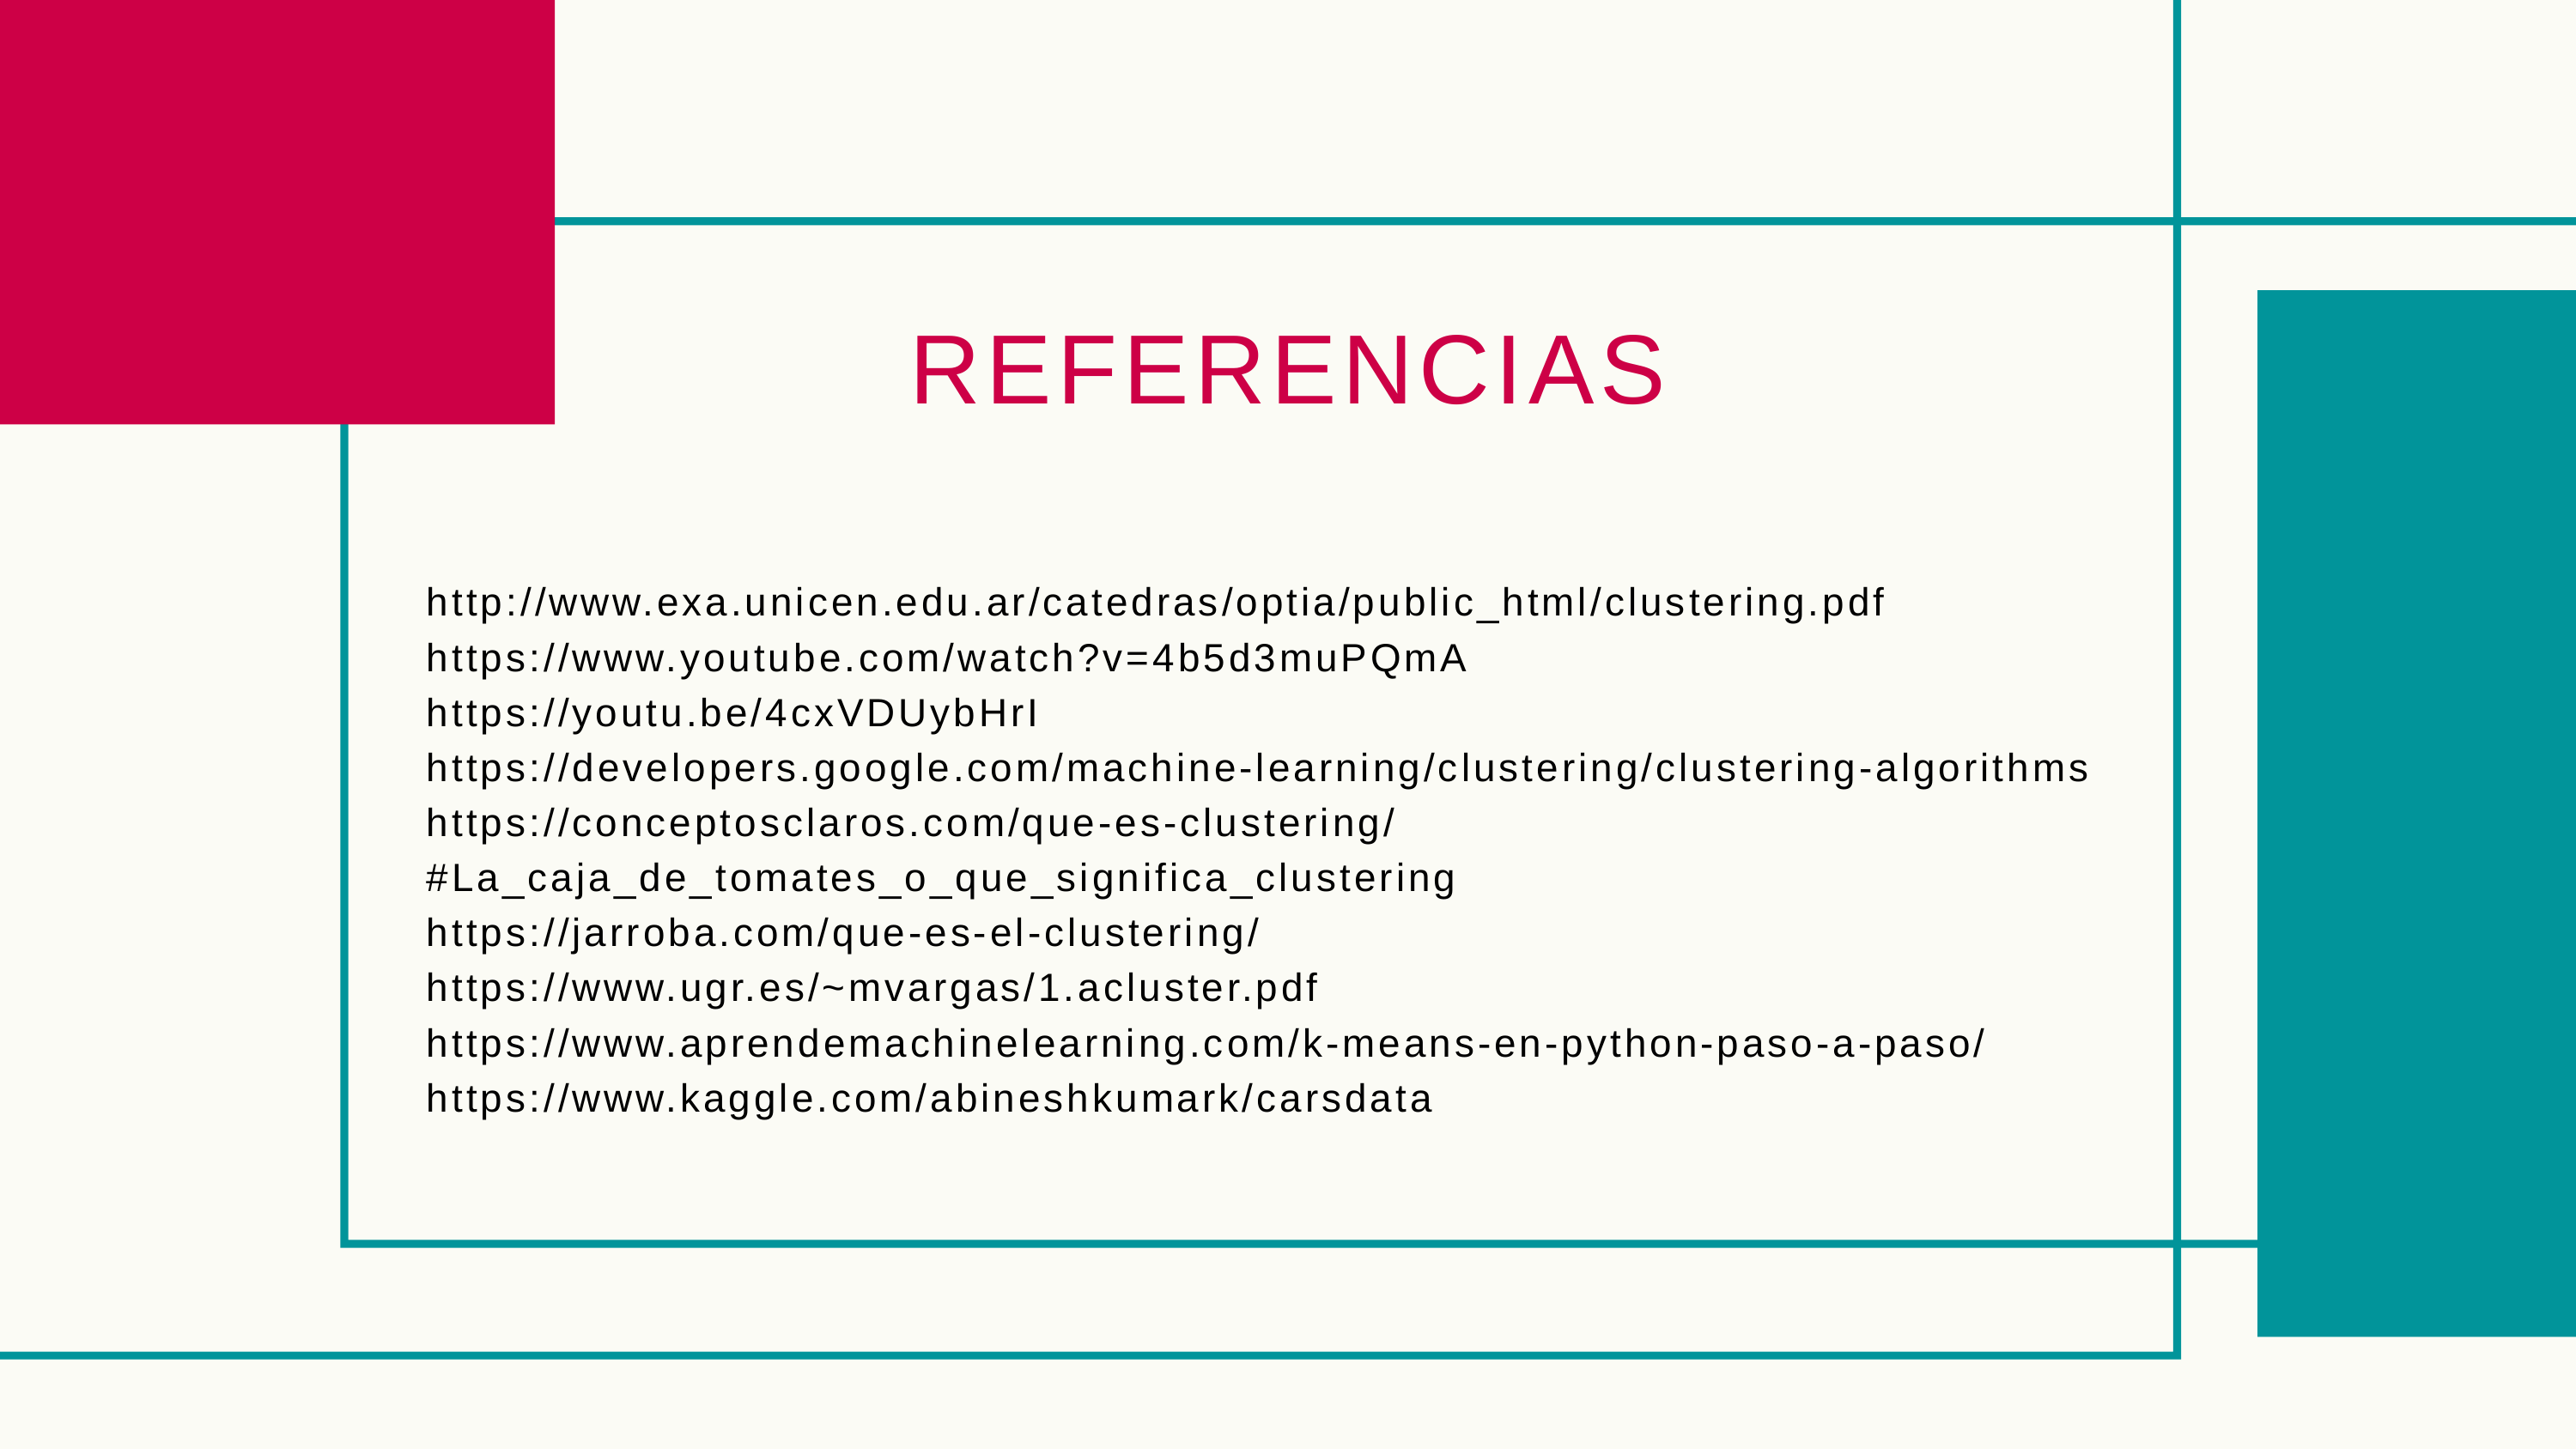

REFERENCIAS

http://www.exa.unicen.edu.ar/catedras/optia/public_html/clustering.pdf
https://www.youtube.com/watch?v=4b5d3muPQmA
https://youtu.be/4cxVDUybHrI
https://developers.google.com/machine-learning/clustering/clustering-algorithms
https://conceptosclaros.com/que-es-clustering/#La_caja_de_tomates_o_que_significa_clustering
https://jarroba.com/que-es-el-clustering/
https://www.ugr.es/~mvargas/1.acluster.pdf
https://www.aprendemachinelearning.com/k-means-en-python-paso-a-paso/
https://www.kaggle.com/abineshkumark/carsdata